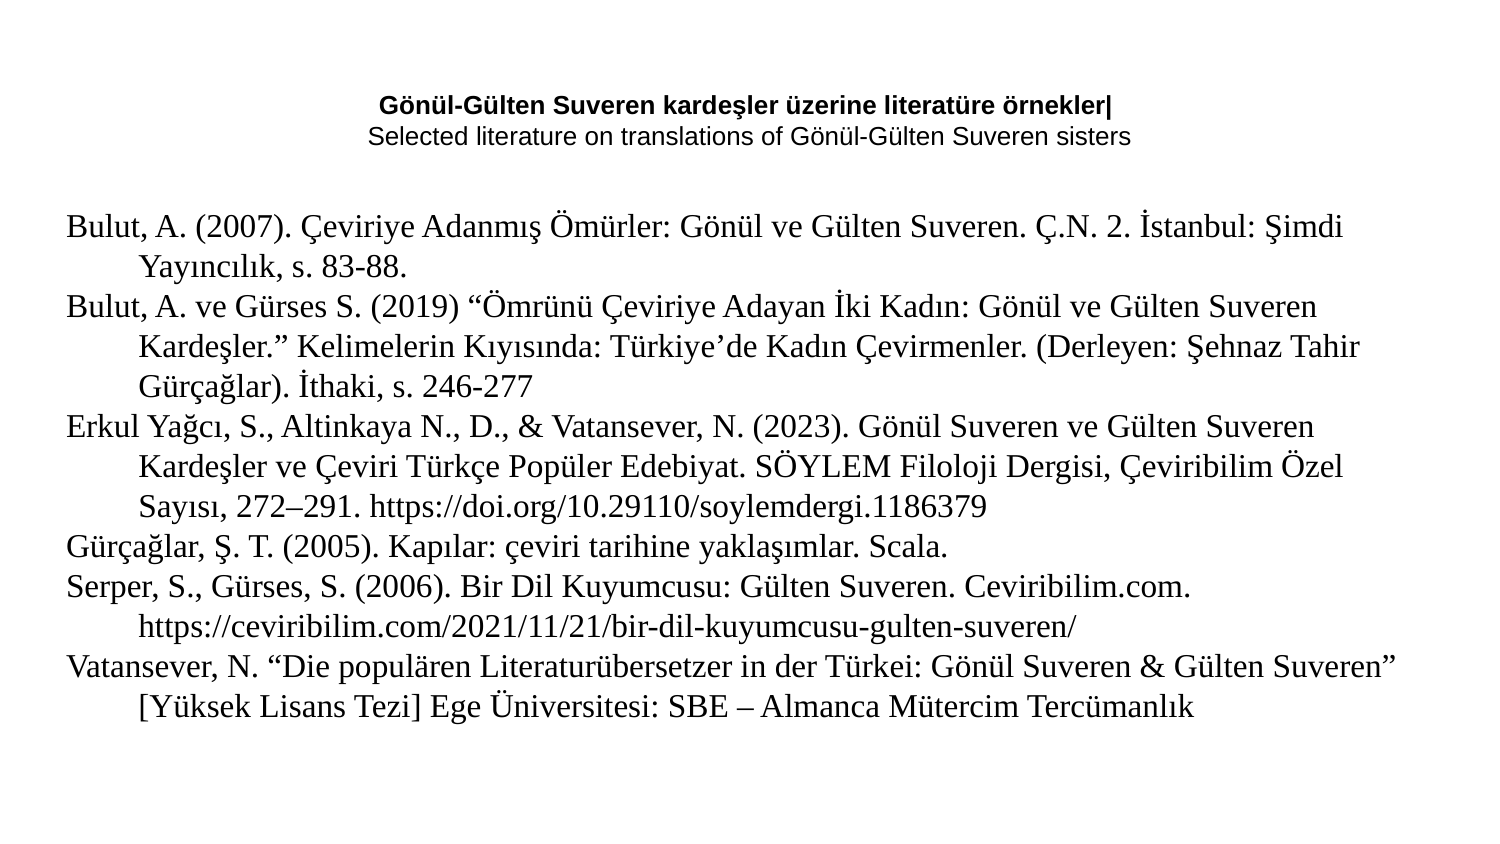

# Gönül-Gülten Suveren kardeşler üzerine literatüre örnekler| Selected literature on translations of Gönül-Gülten Suveren sisters
Bulut, A. (2007). Çeviriye Adanmış Ömürler: Gönül ve Gülten Suveren. Ç.N. 2. İstanbul: Şimdi Yayıncılık, s. 83-88.
Bulut, A. ve Gürses S. (2019) “Ömrünü Çeviriye Adayan İki Kadın: Gönül ve Gülten Suveren Kardeşler.” Kelimelerin Kıyısında: Türkiye’de Kadın Çevirmenler. (Derleyen: Şehnaz Tahir Gürçağlar). İthaki, s. 246-277
Erkul Yağcı, S., Altinkaya N., D., & Vatansever, N. (2023). Gönül Suveren ve Gülten Suveren Kardeşler ve Çeviri Türkçe Popüler Edebiyat. SÖYLEM Filoloji Dergisi, Çeviribilim Özel Sayısı, 272–291. https://doi.org/10.29110/soylemdergi.1186379
Gürçağlar, Ş. T. (2005). Kapılar: çeviri tarihine yaklaşımlar. Scala.
Serper, S., Gürses, S. (2006). Bir Dil Kuyumcusu: Gülten Suveren. Ceviribilim.com.  https://ceviribilim.com/2021/11/21/bir-dil-kuyumcusu-gulten-suveren/
Vatansever, N. “Die populären Literaturübersetzer in der Türkei: Gönül Suveren & Gülten Suveren” [Yüksek Lisans Tezi] Ege Üniversitesi: SBE – Almanca Mütercim Tercümanlık